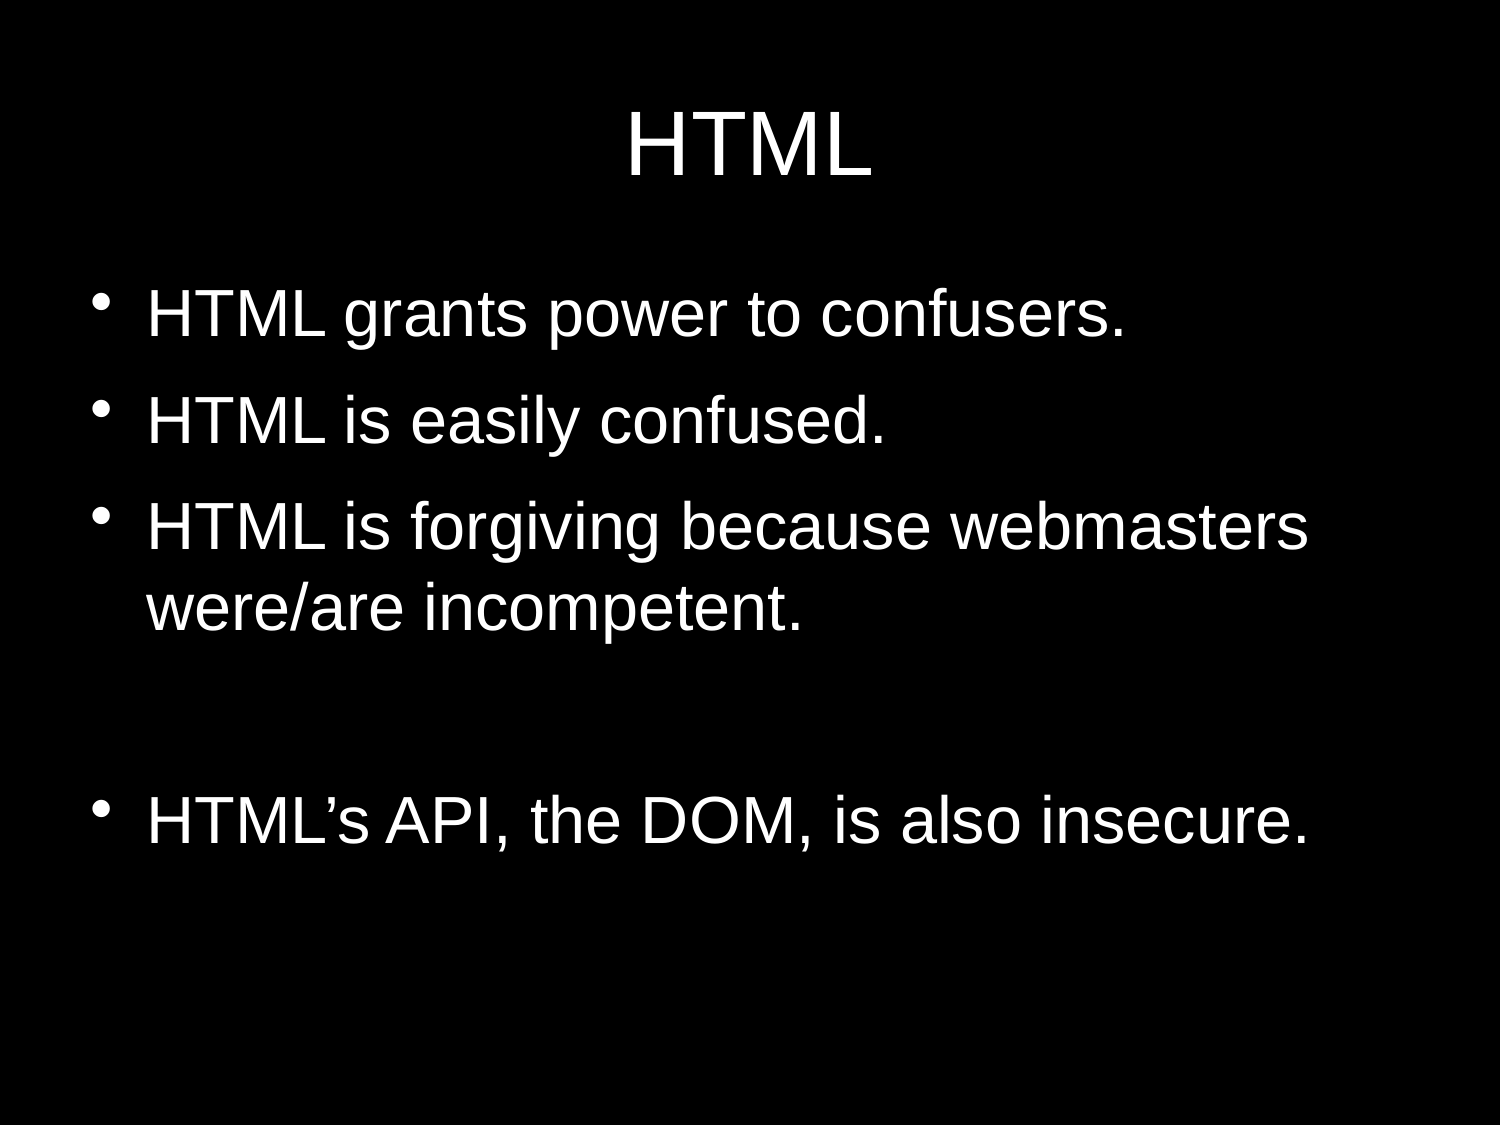

# HTML
HTML grants power to confusers.
HTML is easily confused.
HTML is forgiving because webmasters were/are incompetent.

HTML’s API, the DOM, is also insecure.